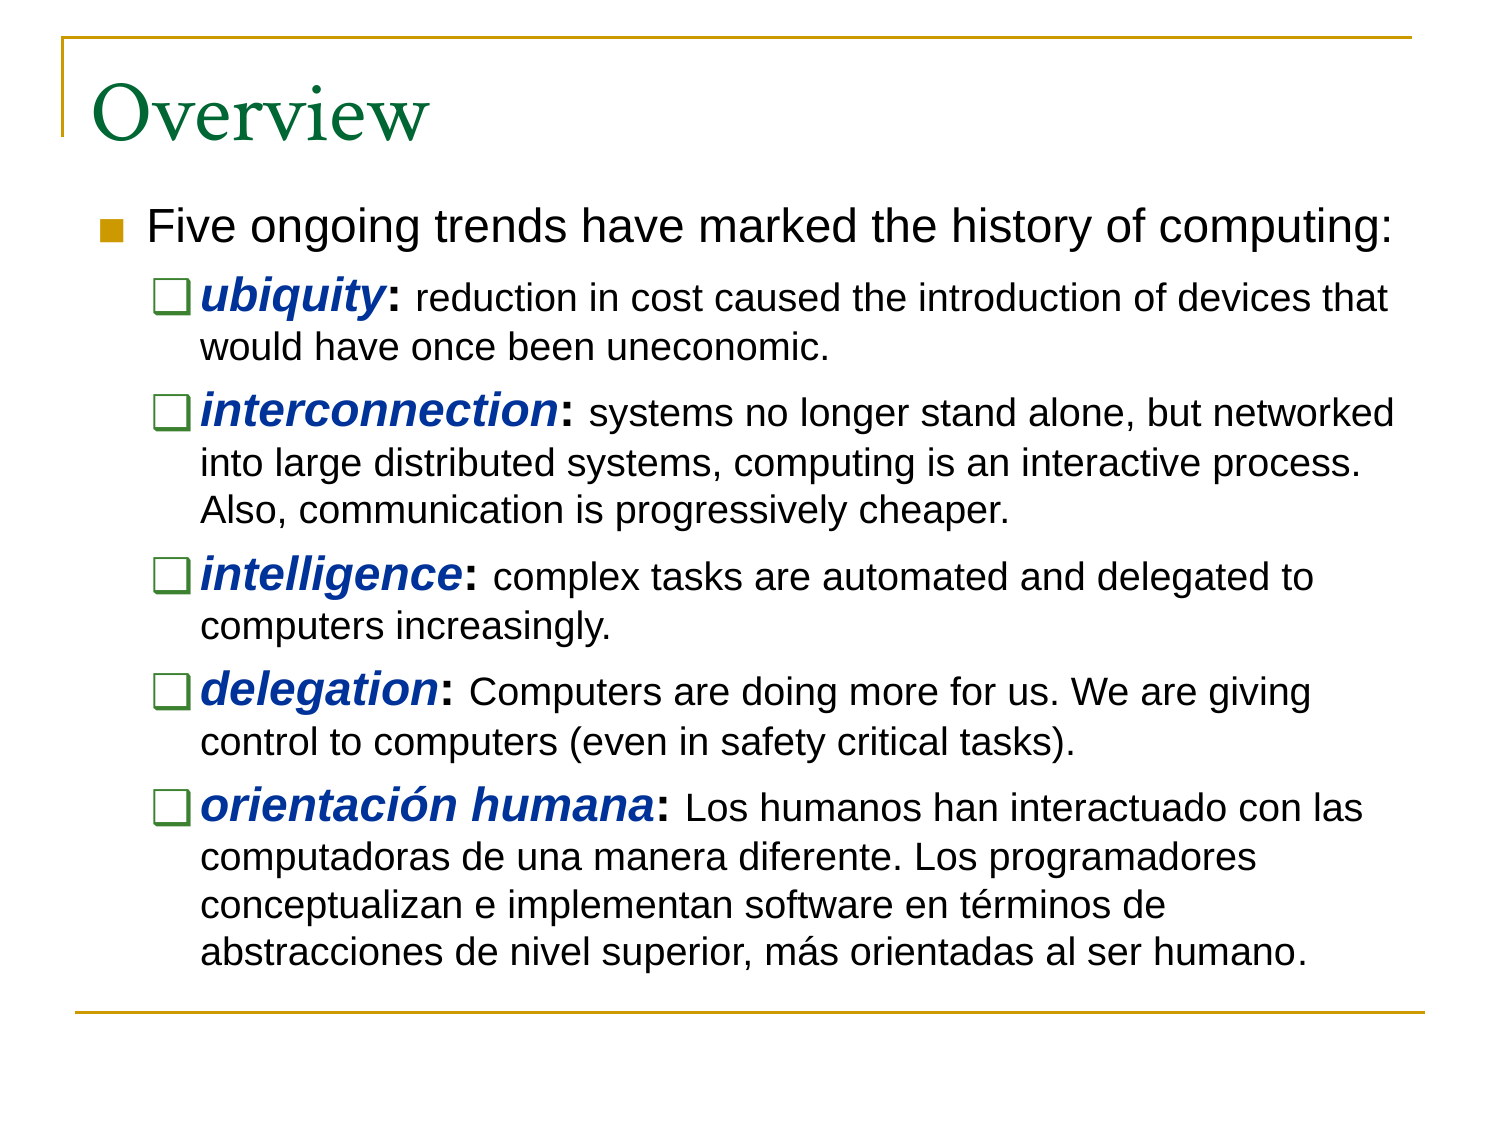

# Overview
Five ongoing trends have marked the history of computing:
ubiquity: reduction in cost caused the introduction of devices that would have once been uneconomic.
interconnection: systems no longer stand alone, but networked into large distributed systems, computing is an interactive process. Also, communication is progressively cheaper.
intelligence: complex tasks are automated and delegated to computers increasingly.
delegation: Computers are doing more for us. We are giving control to computers (even in safety critical tasks).
orientación humana: Los humanos han interactuado con las computadoras de una manera diferente. Los programadores conceptualizan e implementan software en términos de abstracciones de nivel superior, más orientadas al ser humano.